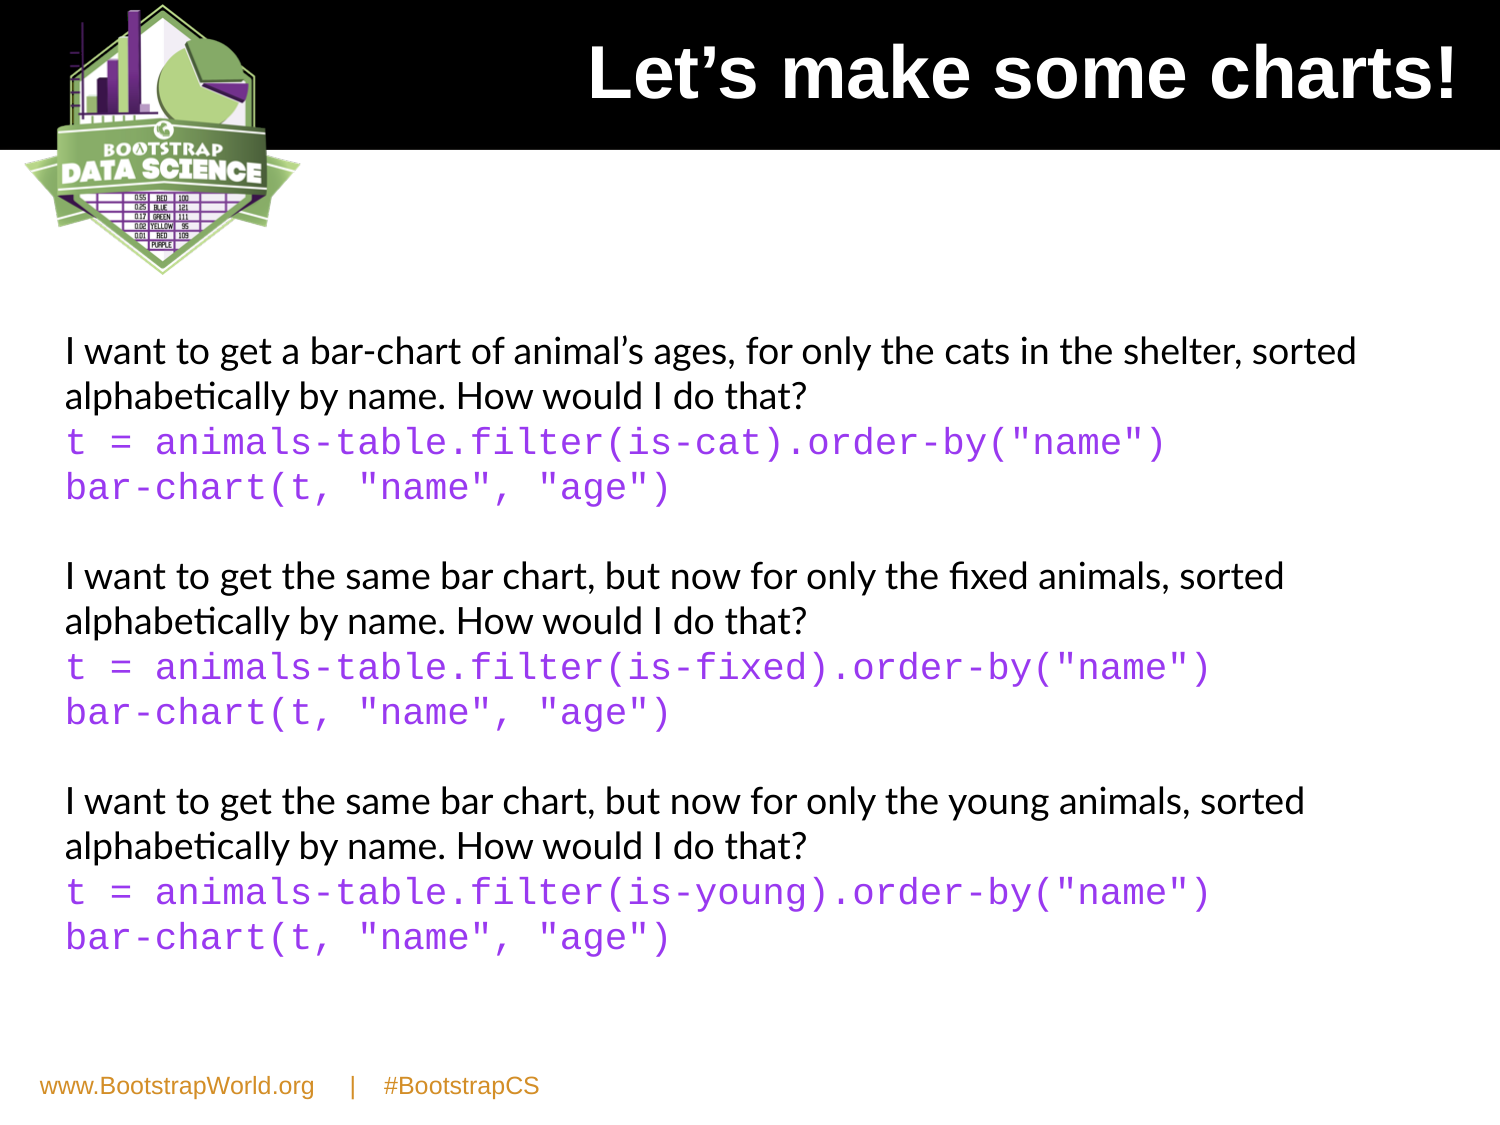

# Let’s make some charts!
I want to get a bar-chart of animal’s ages, for only the cats in the shelter, sorted alphabetically by name. How would I do that?
t = animals-table.filter(is-cat).order-by("name")
bar-chart(t, "name", "age")

I want to get the same bar chart, but now for only the fixed animals, sorted alphabetically by name. How would I do that?
t = animals-table.filter(is-fixed).order-by("name")
bar-chart(t, "name", "age")

I want to get the same bar chart, but now for only the young animals, sorted alphabetically by name. How would I do that?
t = animals-table.filter(is-young).order-by("name")
bar-chart(t, "name", "age")
www.BootstrapWorld.org     |    #BootstrapCS